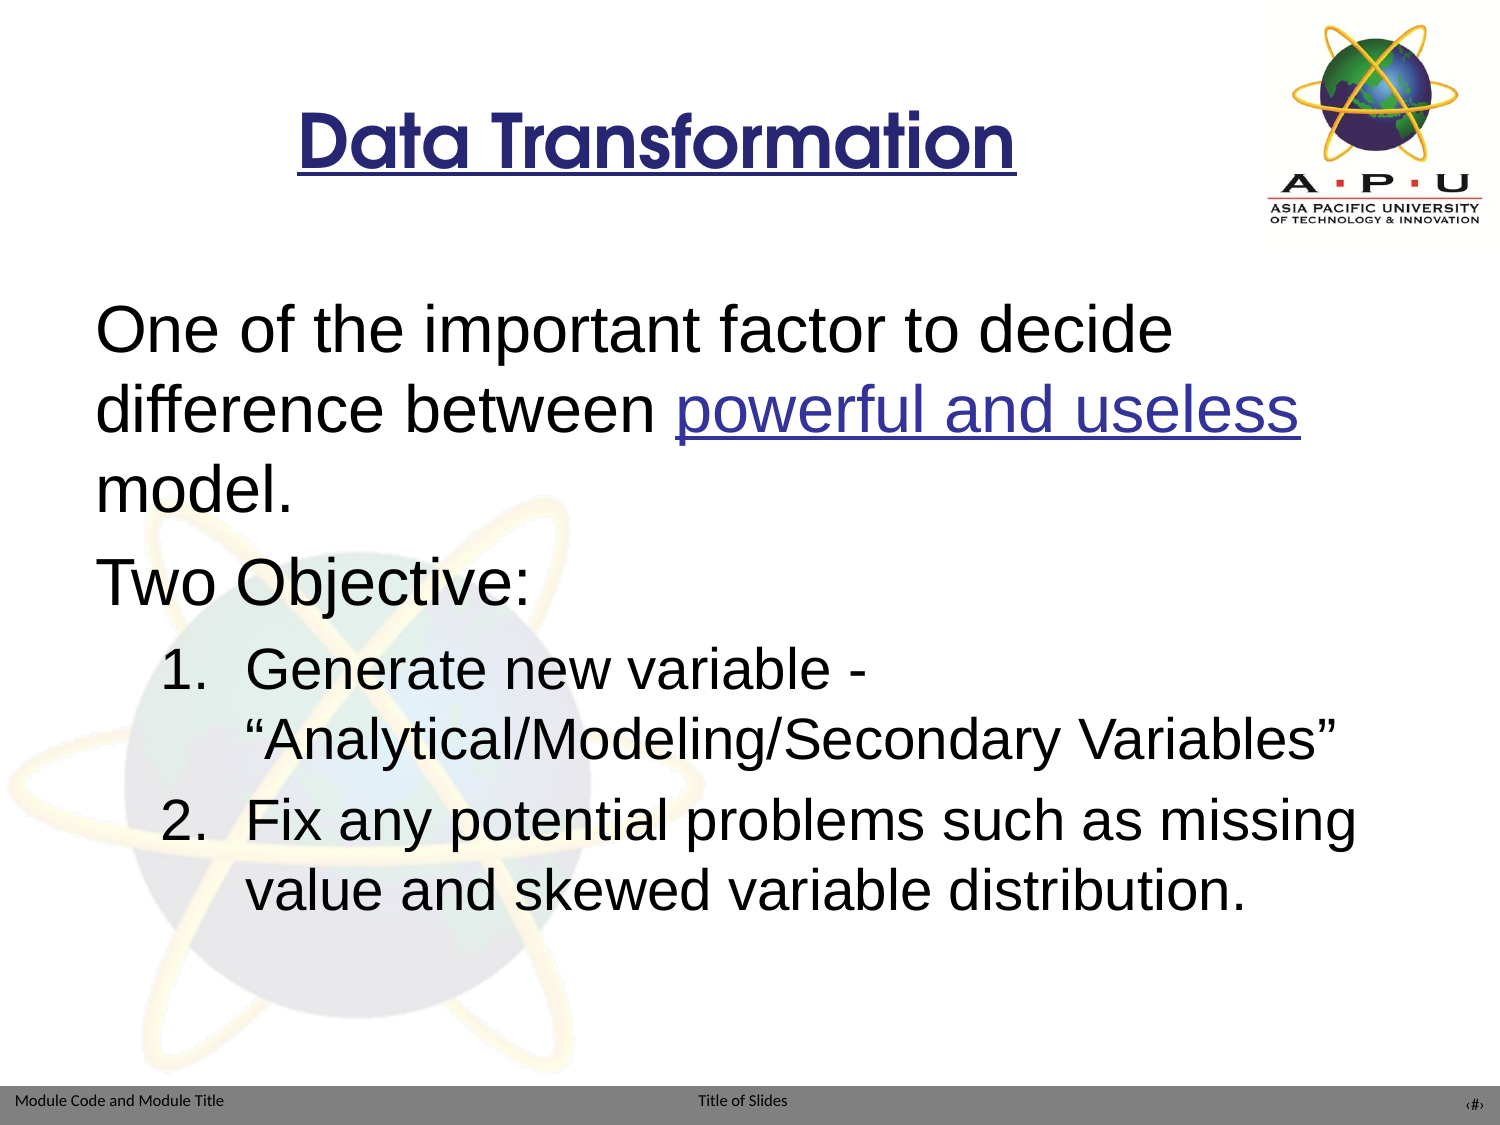

# Data Transformation
One of the important factor to decide difference between powerful and useless model.
Two Objective:
Generate new variable - “Analytical/Modeling/Secondary Variables”
Fix any potential problems such as missing value and skewed variable distribution.

‹#›